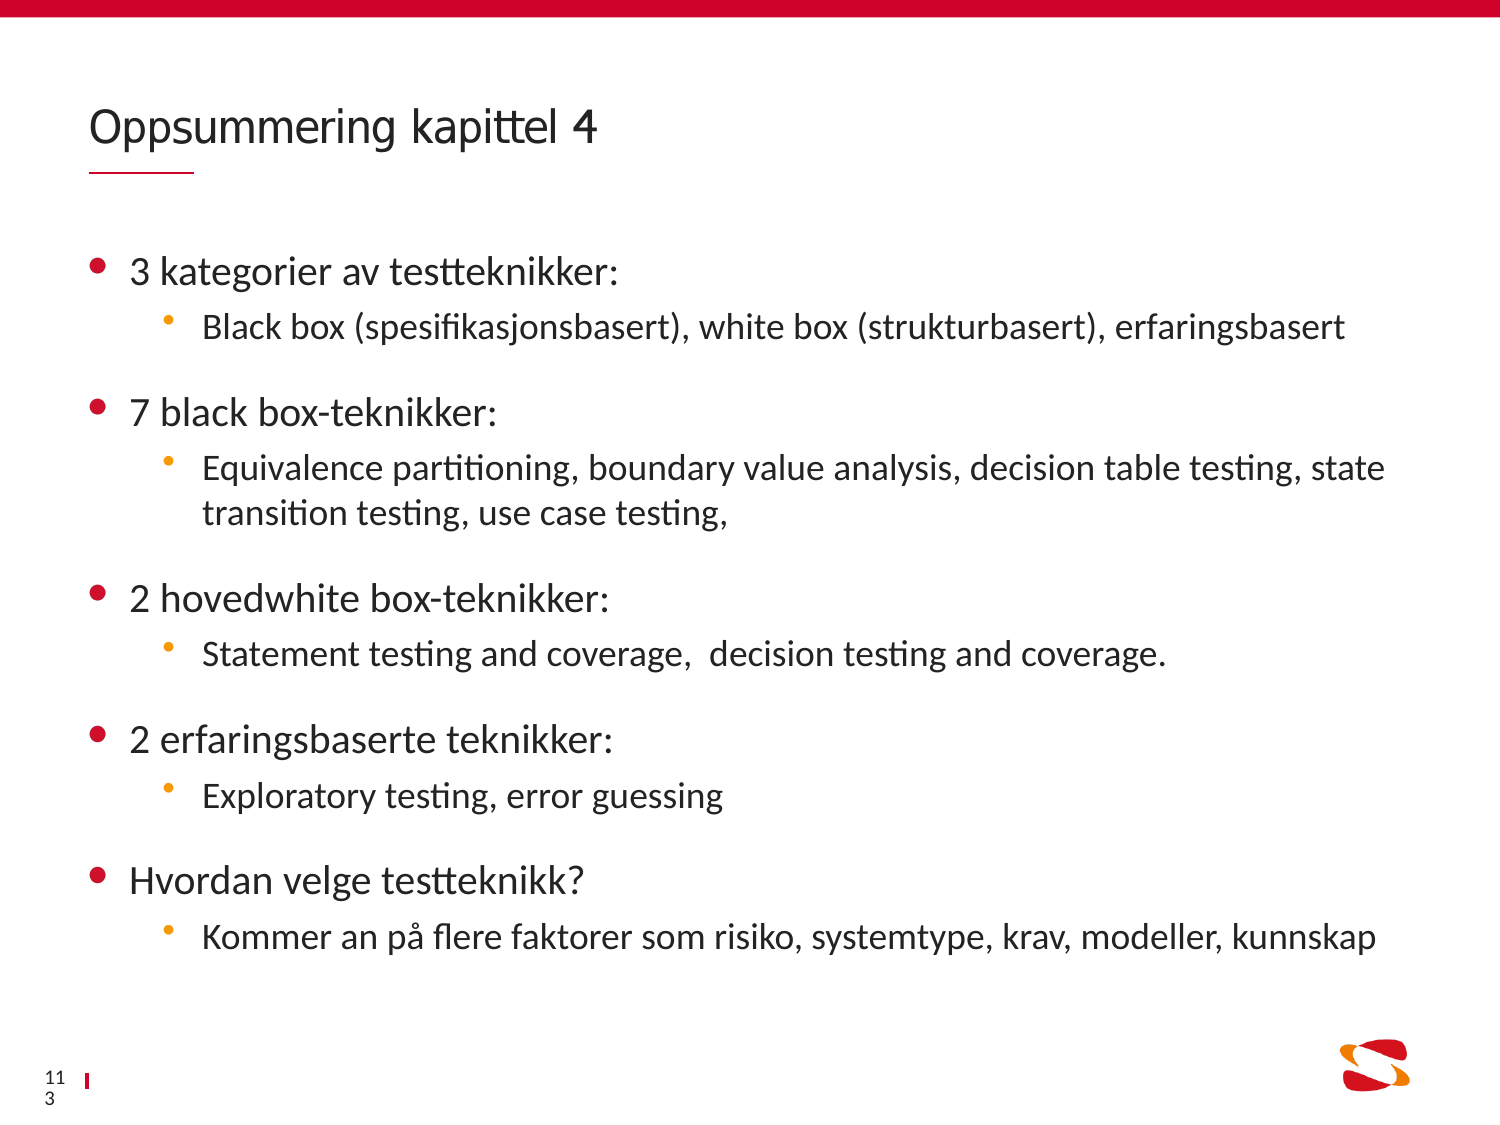

# Oppsummering kapittel 4
3 kategorier av testteknikker:
Black box (spesifikasjonsbasert), white box (strukturbasert), erfaringsbasert
7 black box-teknikker:
Equivalence partitioning, boundary value analysis, decision table testing, state transition testing, use case testing,
2 hovedwhite box-teknikker:
Statement testing and coverage,  decision testing and coverage.
2 erfaringsbaserte teknikker:
Exploratory testing, error guessing
Hvordan velge testteknikk?
Kommer an på flere faktorer som risiko, systemtype, krav, modeller, kunnskap

113